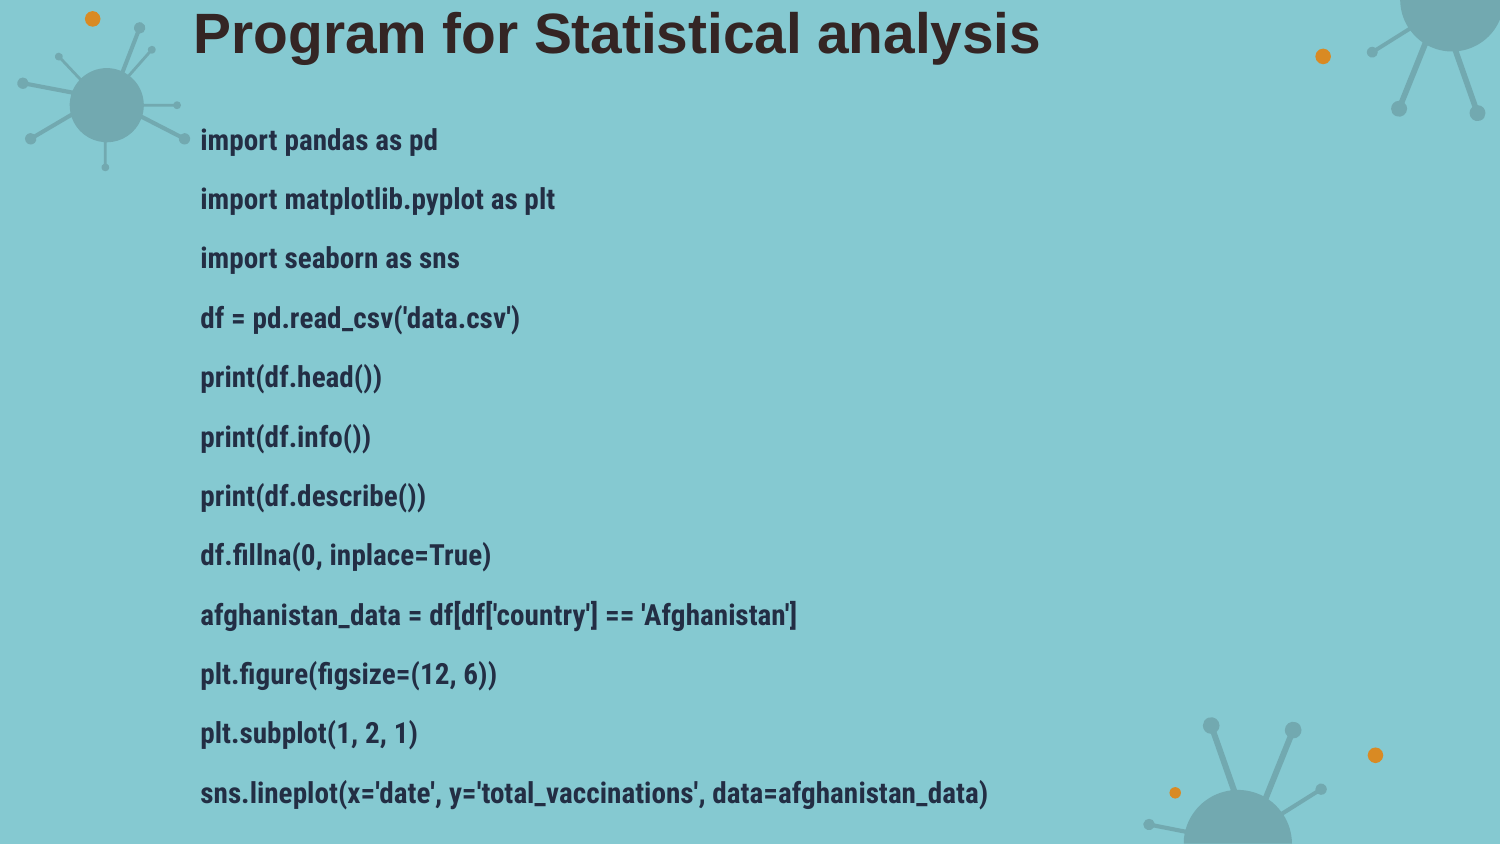

# Program for Statistical analysis
import pandas as pd
import matplotlib.pyplot as plt
import seaborn as sns
df = pd.read_csv('data.csv')
print(df.head())
print(df.info())
print(df.describe())
df.fillna(0, inplace=True)
afghanistan_data = df[df['country'] == 'Afghanistan']
plt.figure(figsize=(12, 6))
plt.subplot(1, 2, 1)
sns.lineplot(x='date', y='total_vaccinations', data=afghanistan_data)